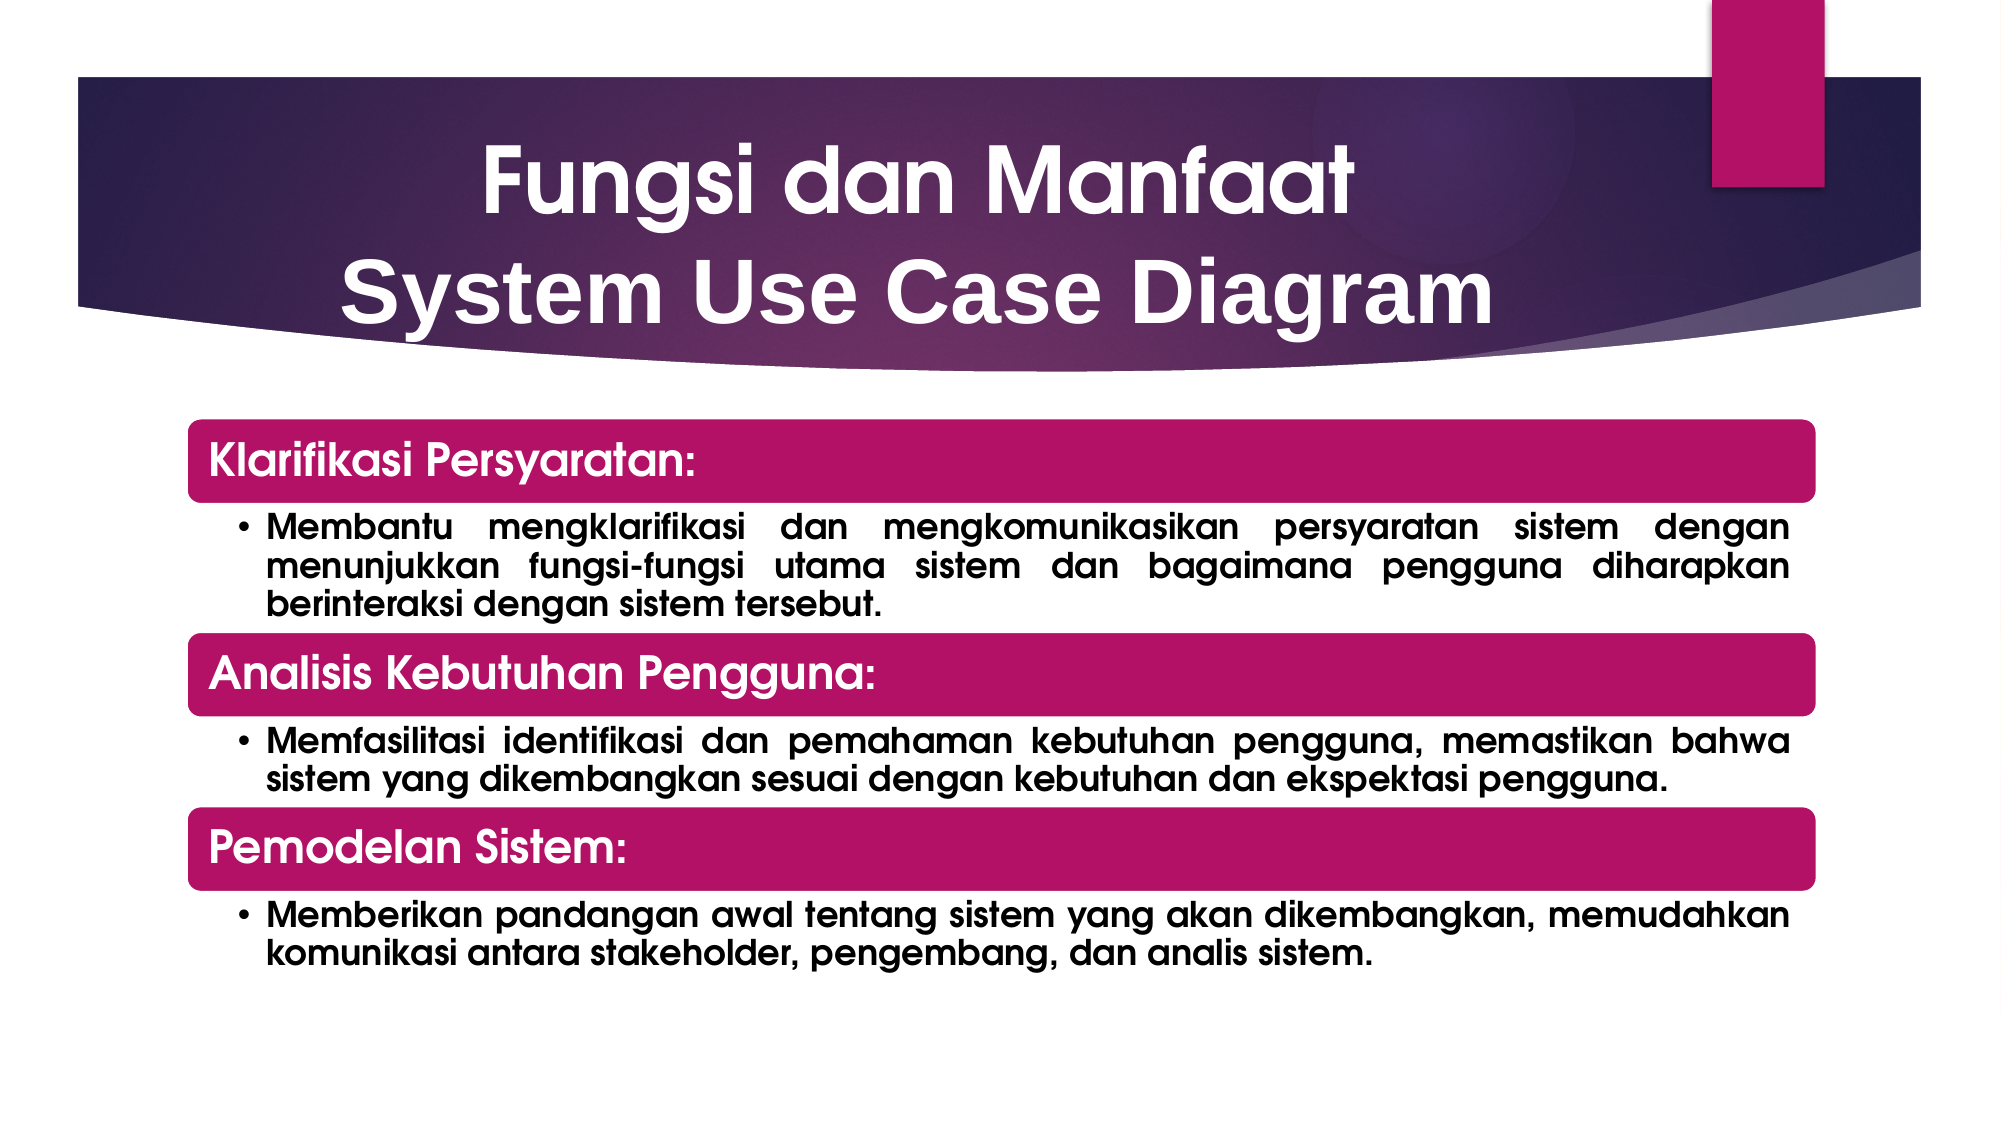

Fungsi dan Manfaat
System Use Case Diagram
Klarifikasi Persyaratan:
Membantu mengklarifikasi dan mengkomunikasikan persyaratan sistem dengan menunjukkan fungsi-fungsi utama sistem dan bagaimana pengguna diharapkan berinteraksi dengan sistem tersebut.
Analisis Kebutuhan Pengguna:
Memfasilitasi identifikasi dan pemahaman kebutuhan pengguna, memastikan bahwa sistem yang dikembangkan sesuai dengan kebutuhan dan ekspektasi pengguna.
Pemodelan Sistem:
Memberikan pandangan awal tentang sistem yang akan dikembangkan, memudahkan komunikasi antara stakeholder, pengembang, dan analis sistem.